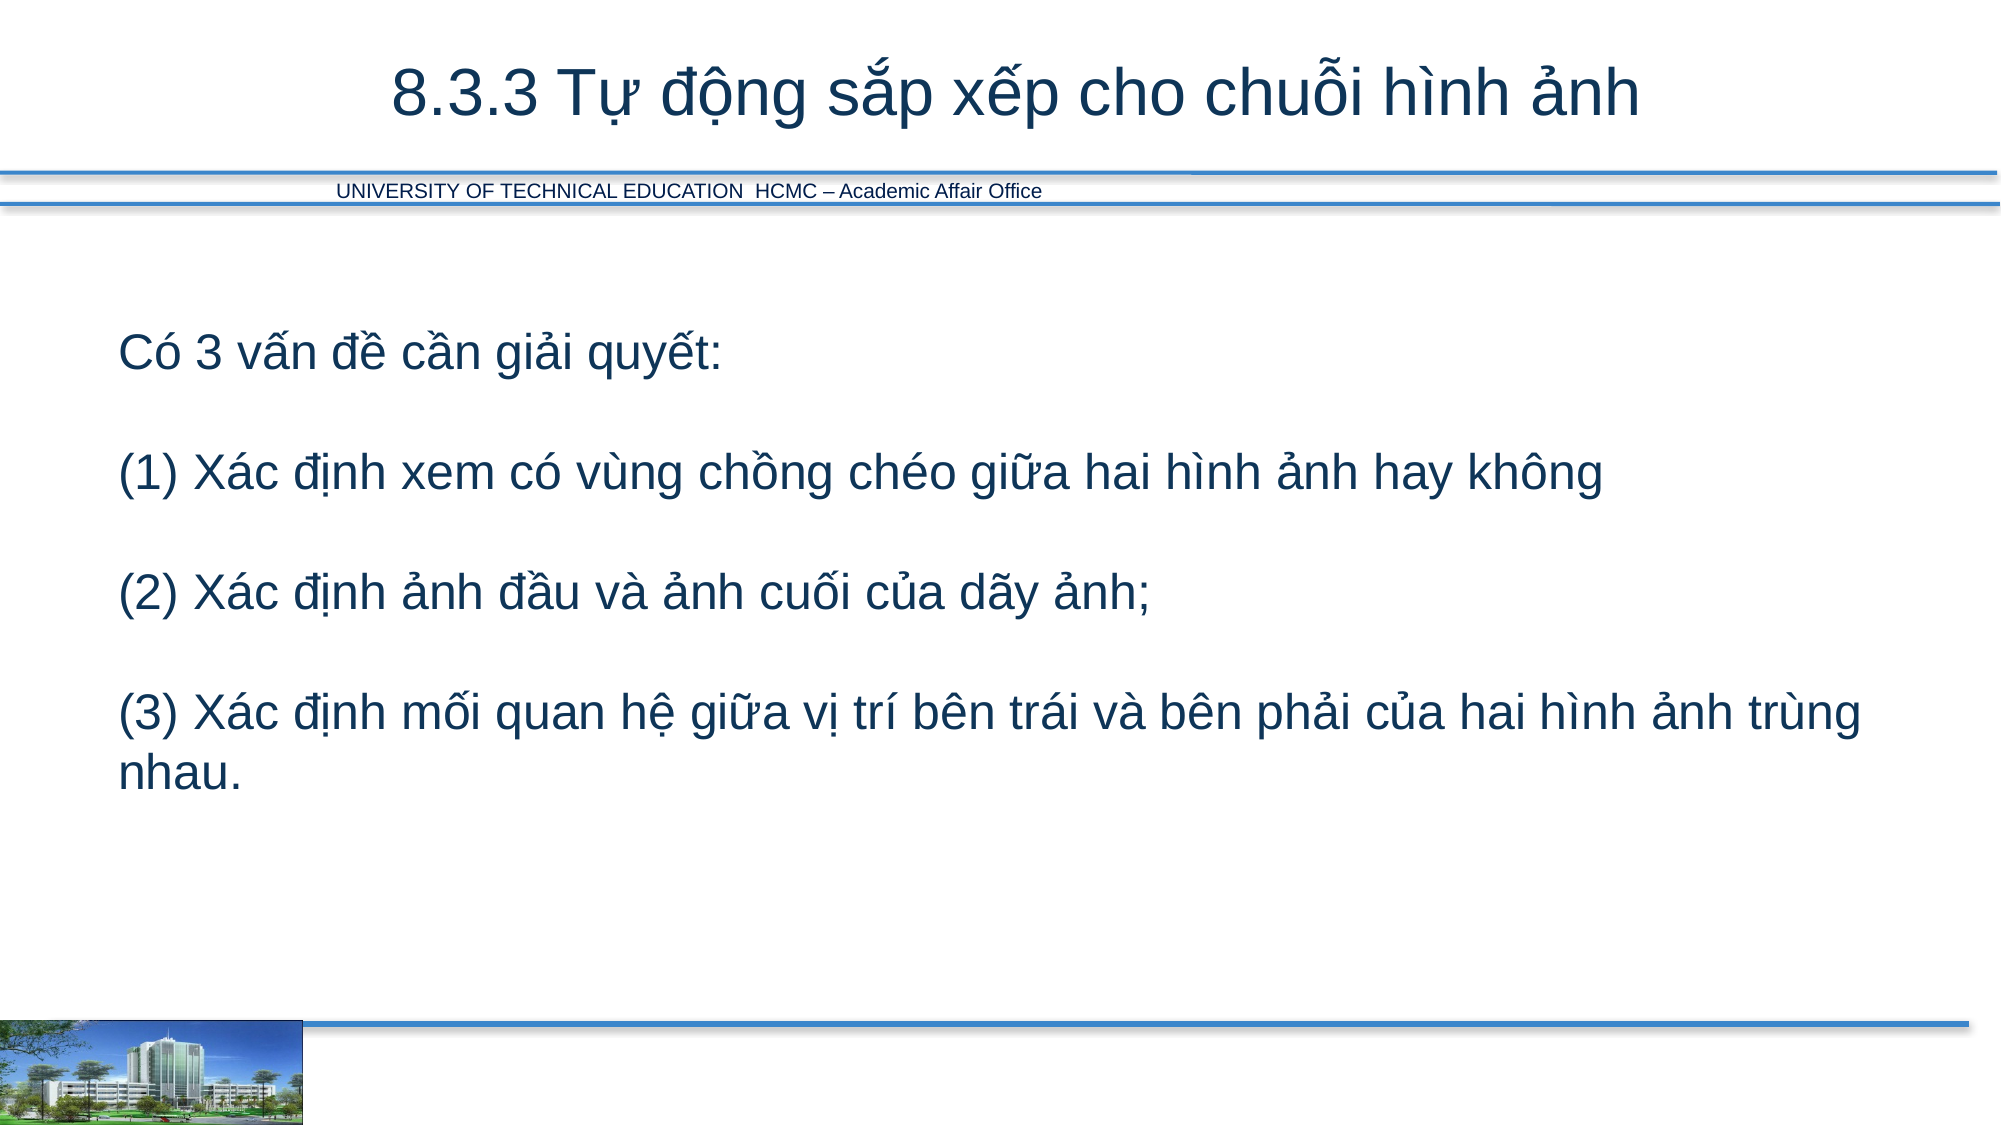

8.3.3 Tự động sắp xếp cho chuỗi hình ảnh
Có 3 vấn đề cần giải quyết:

(1) Xác định xem có vùng chồng chéo giữa hai hình ảnh hay không

(2) Xác định ảnh đầu và ảnh cuối của dãy ảnh;

(3) Xác định mối quan hệ giữa vị trí bên trái và bên phải của hai hình ảnh trùng nhau.